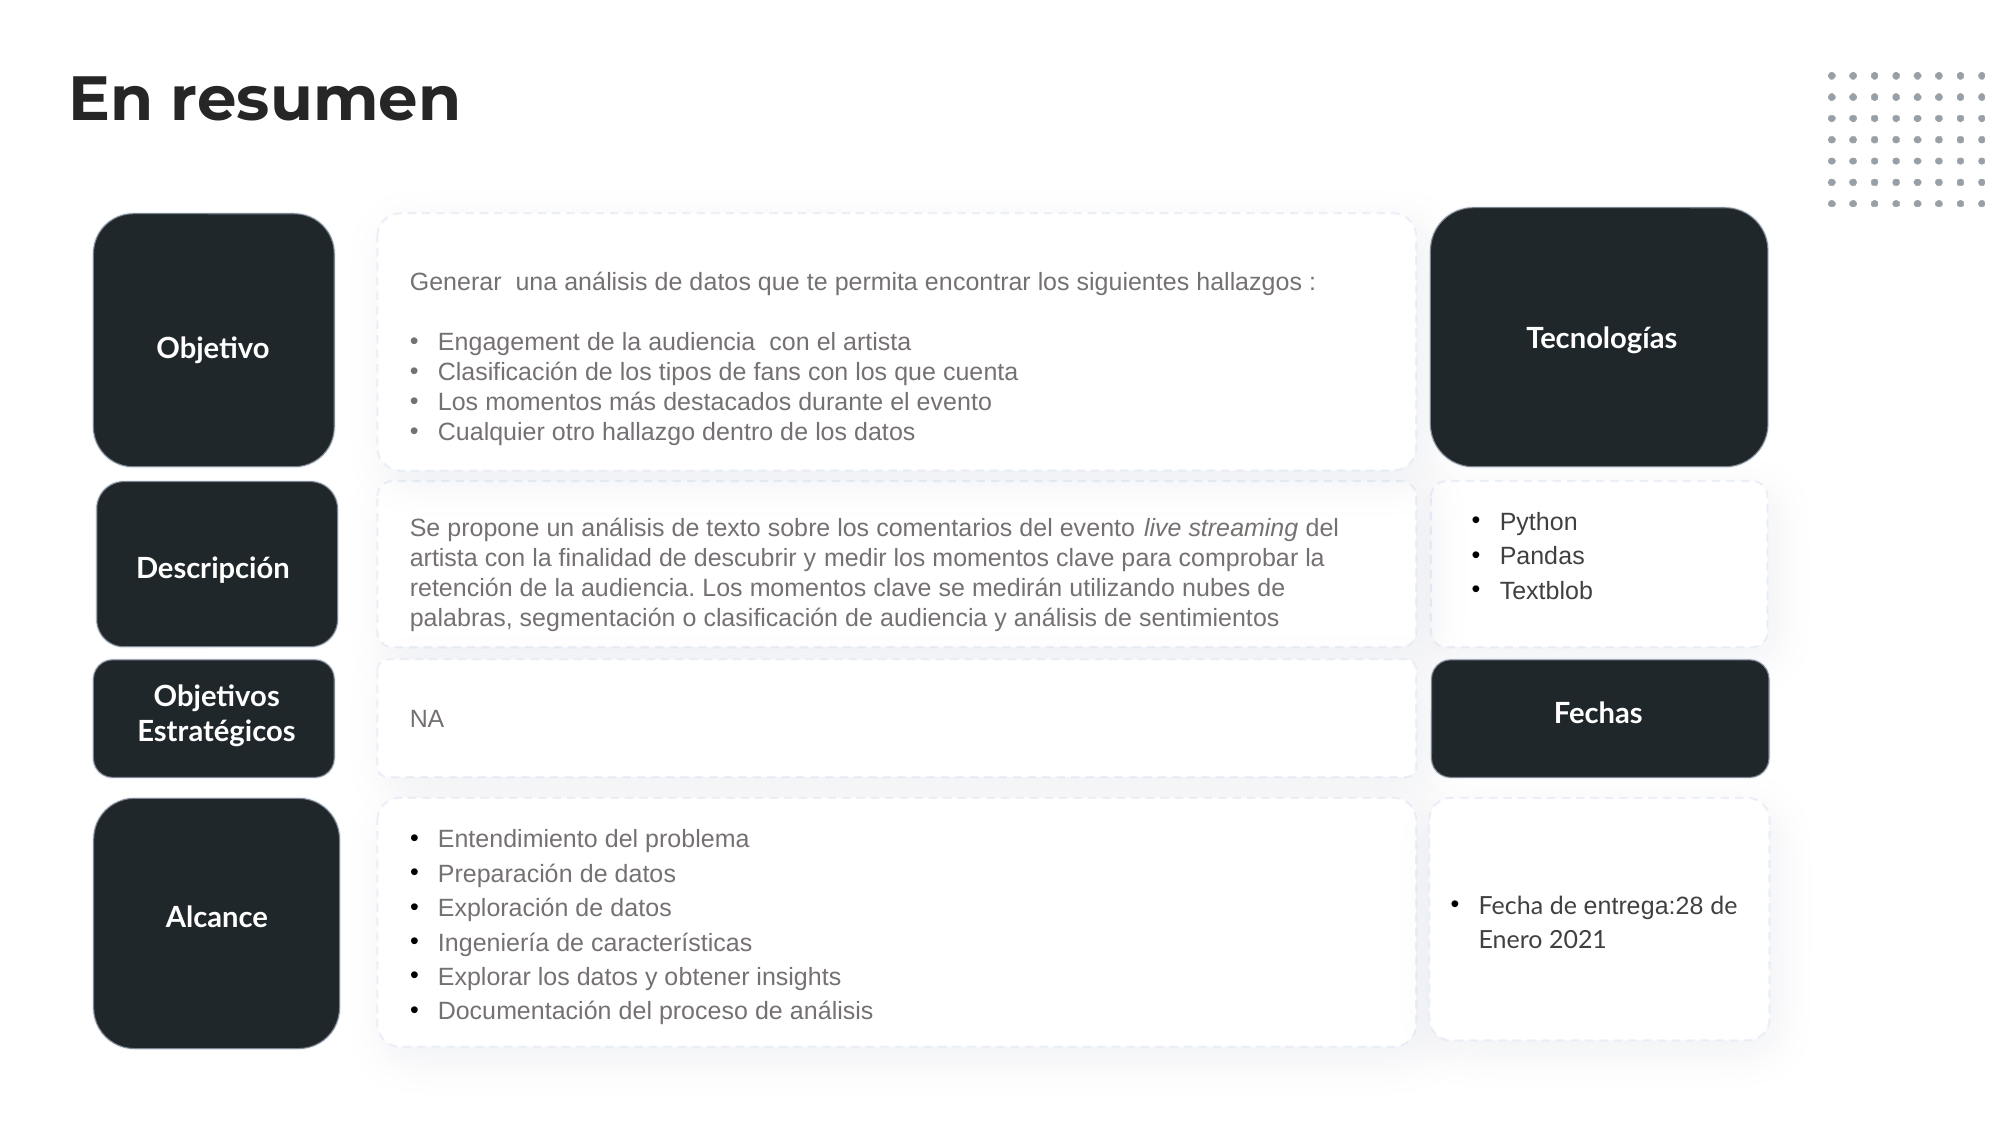

# En resumen

Generar  una análisis de datos que te permita encontrar los siguientes hallazgos :

Engagement de la audiencia  con el artista
Clasificación de los tipos de fans con los que cuenta
Los momentos más destacados durante el evento
Cualquier otro hallazgo dentro de los datos
Tecnologías
Objetivo

Python
Pandas
Textblob

Se propone un análisis de texto sobre los comentarios del evento live streaming del artista con la finalidad de descubrir y medir los momentos clave para comprobar la retención de la audiencia. Los momentos clave se medirán utilizando nubes de palabras, segmentación o clasificación de audiencia y análisis de sentimientos
Descripción
Objetivos
Estratégicos
Fechas

NA

KPIs

Alcance

Fecha de entrega:28 de Enero 2021
Entendimiento del problema
Preparación de datos
Exploración de datos
Ingeniería de características
Explorar los datos y obtener insights
Documentación del proceso de análisis